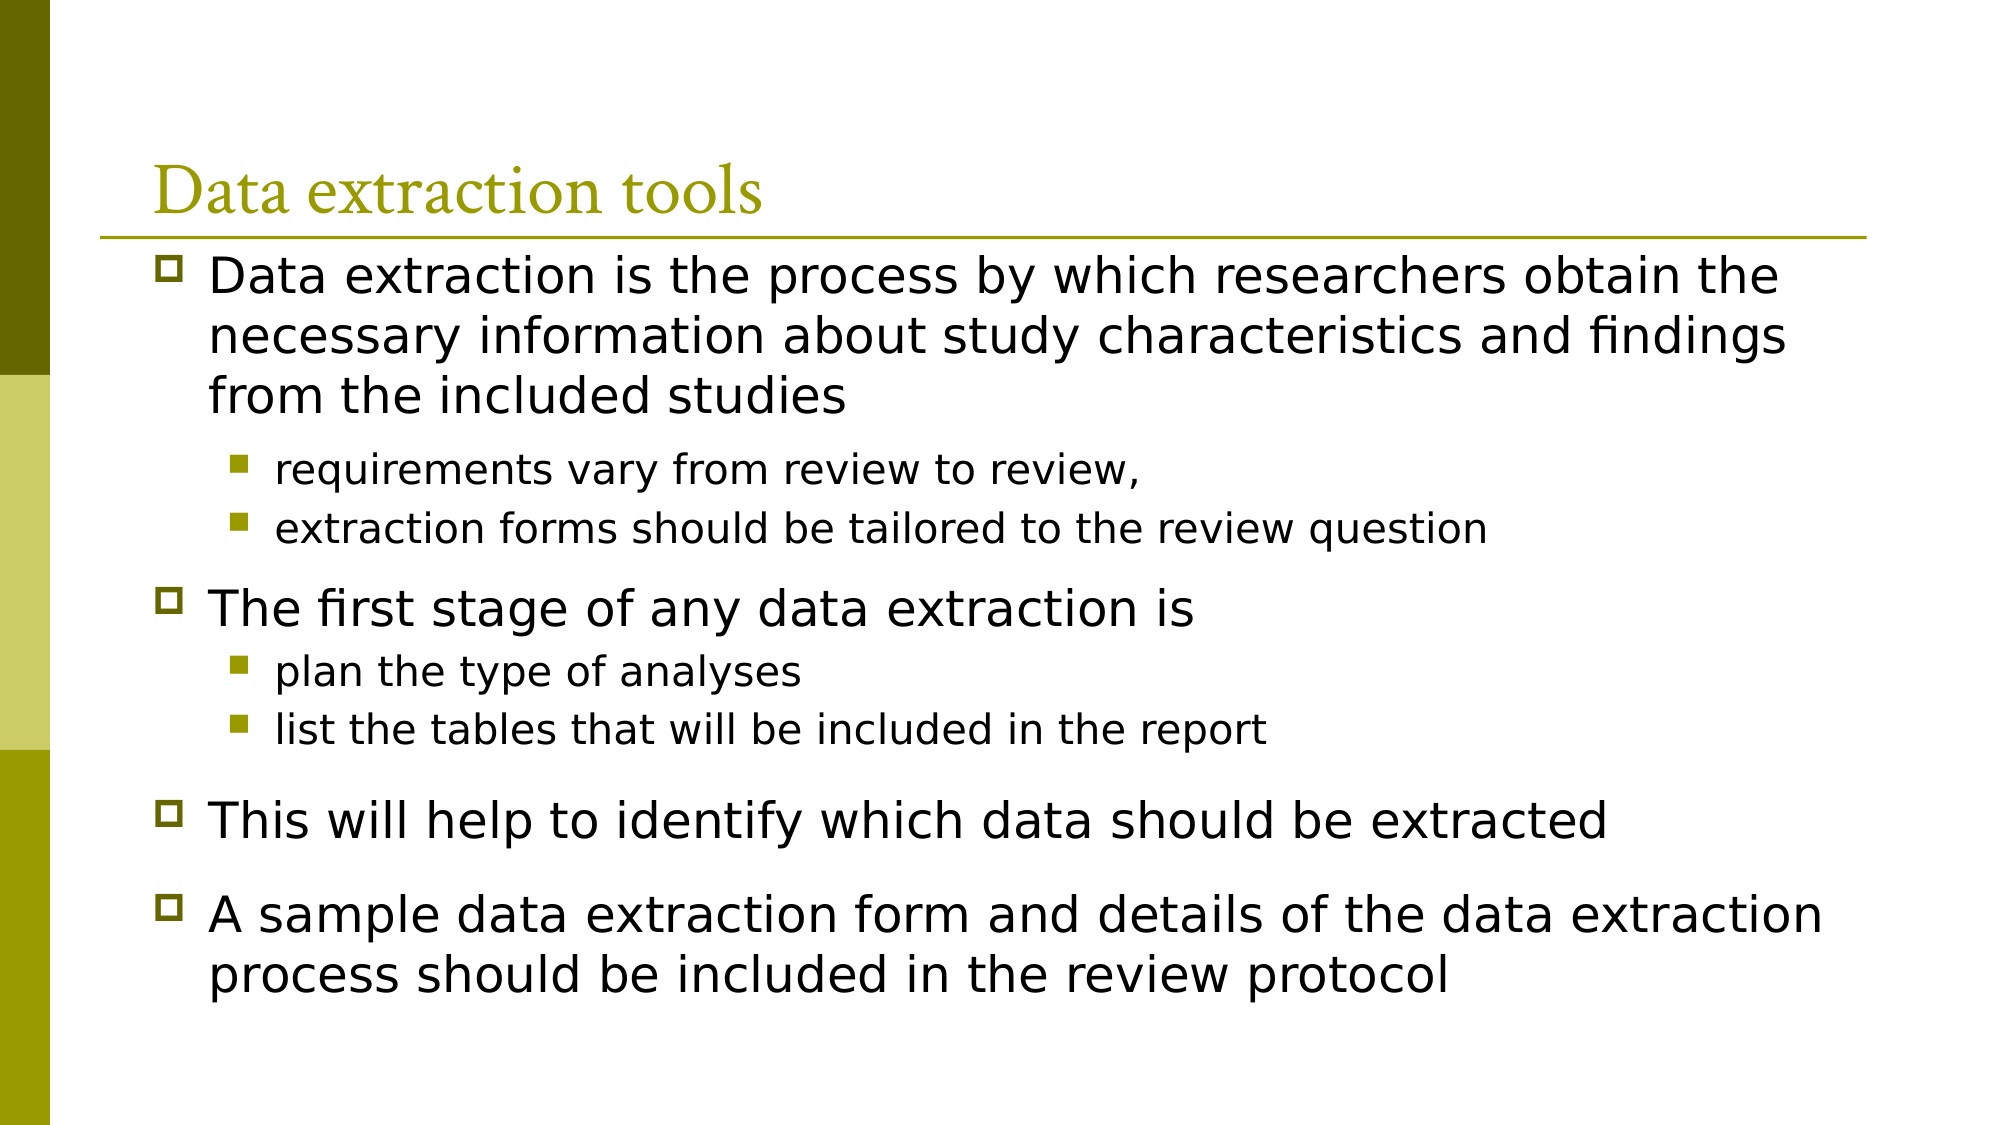

# Data extraction tools
Data extraction is the process by which researchers obtain the necessary information about study characteristics and findings from the included studies

requirements vary from review to review,
extraction forms should be tailored to the review question

The first stage of any data extraction is
plan the type of analyses
list the tables that will be included in the report

This will help to identify which data should be extracted

A sample data extraction form and details of the data extraction process should be included in the review protocol